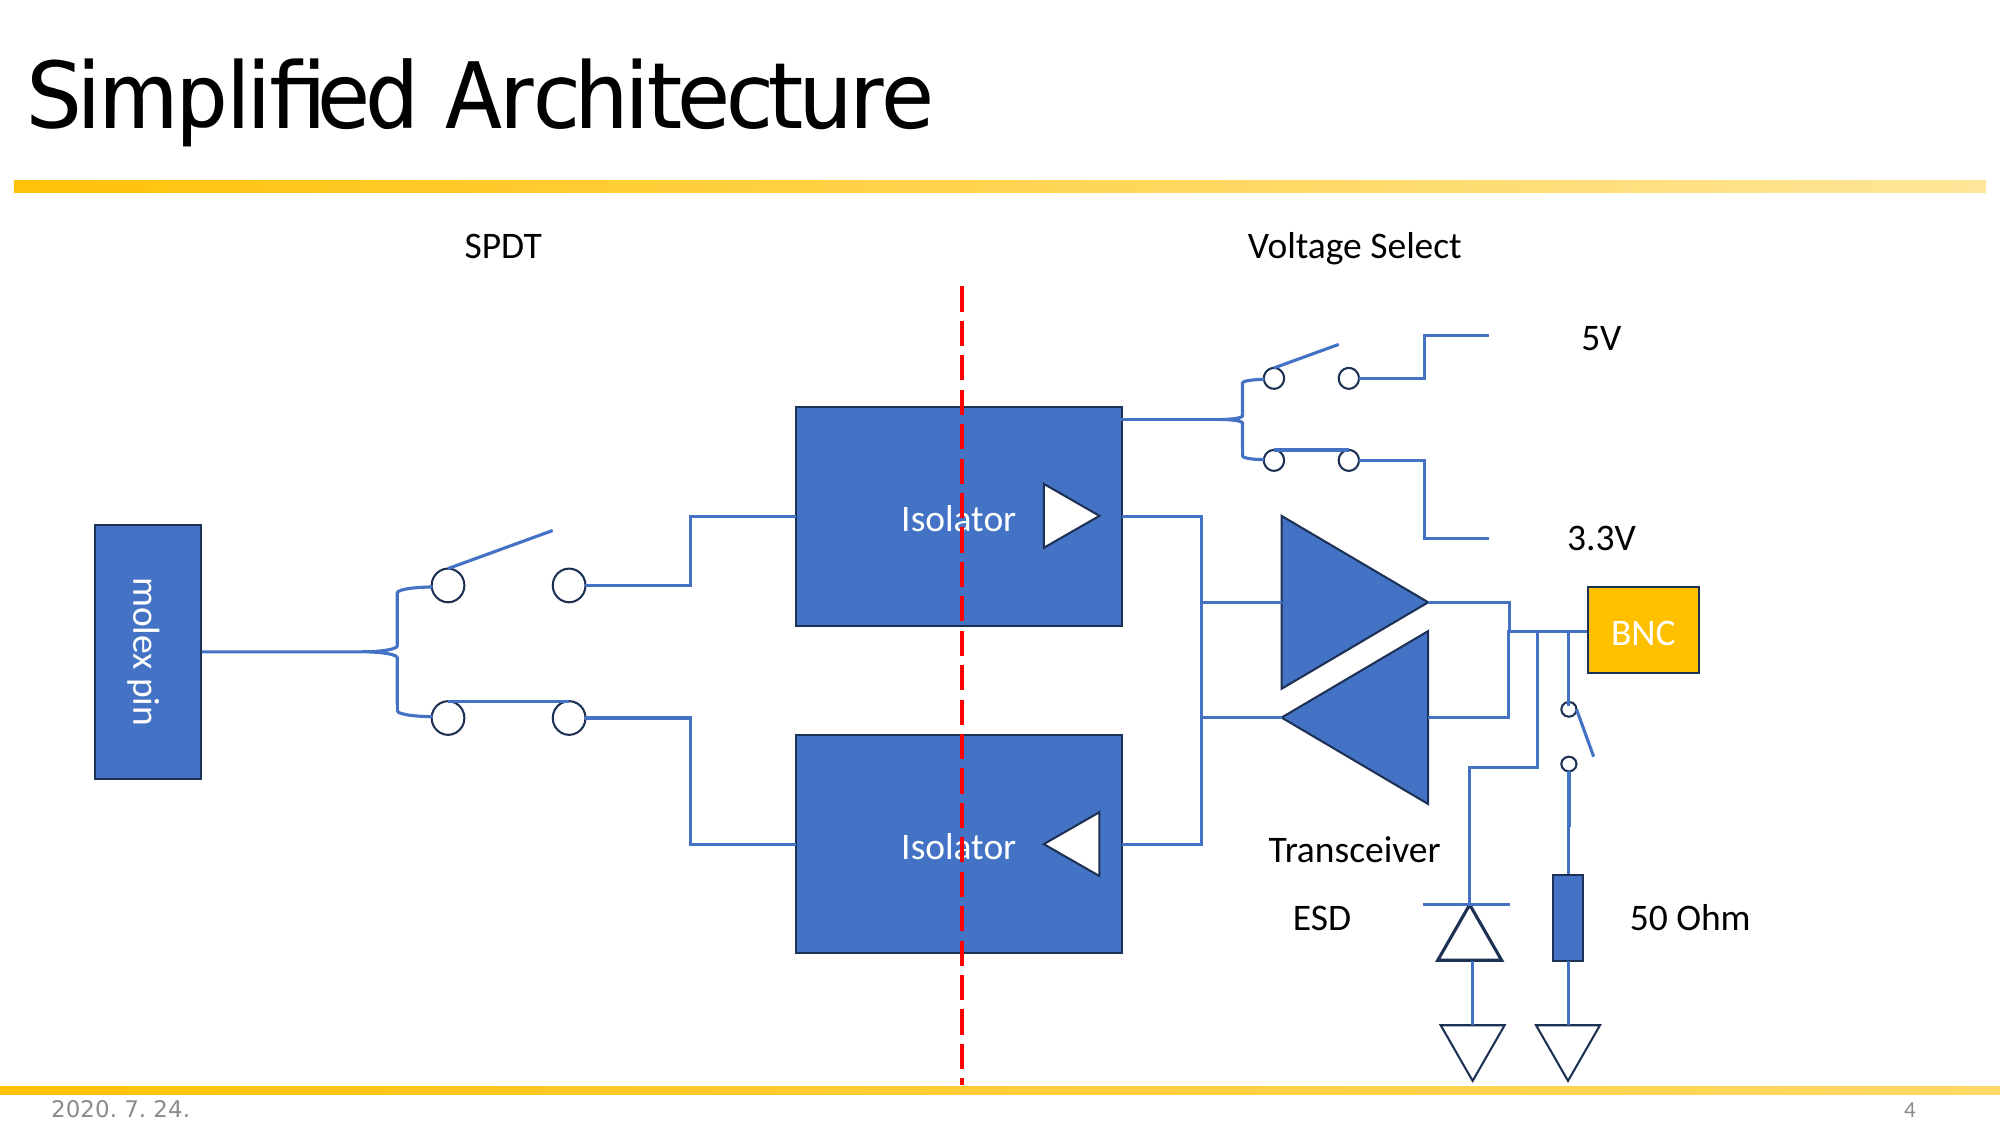

# Simplified Architecture
SPDT
Voltage Select
5V

Isolator

3.3V

BNC
molex pin

Isolator

Transceiver

ESD
50 Ohm

2020. 7. 24.
4